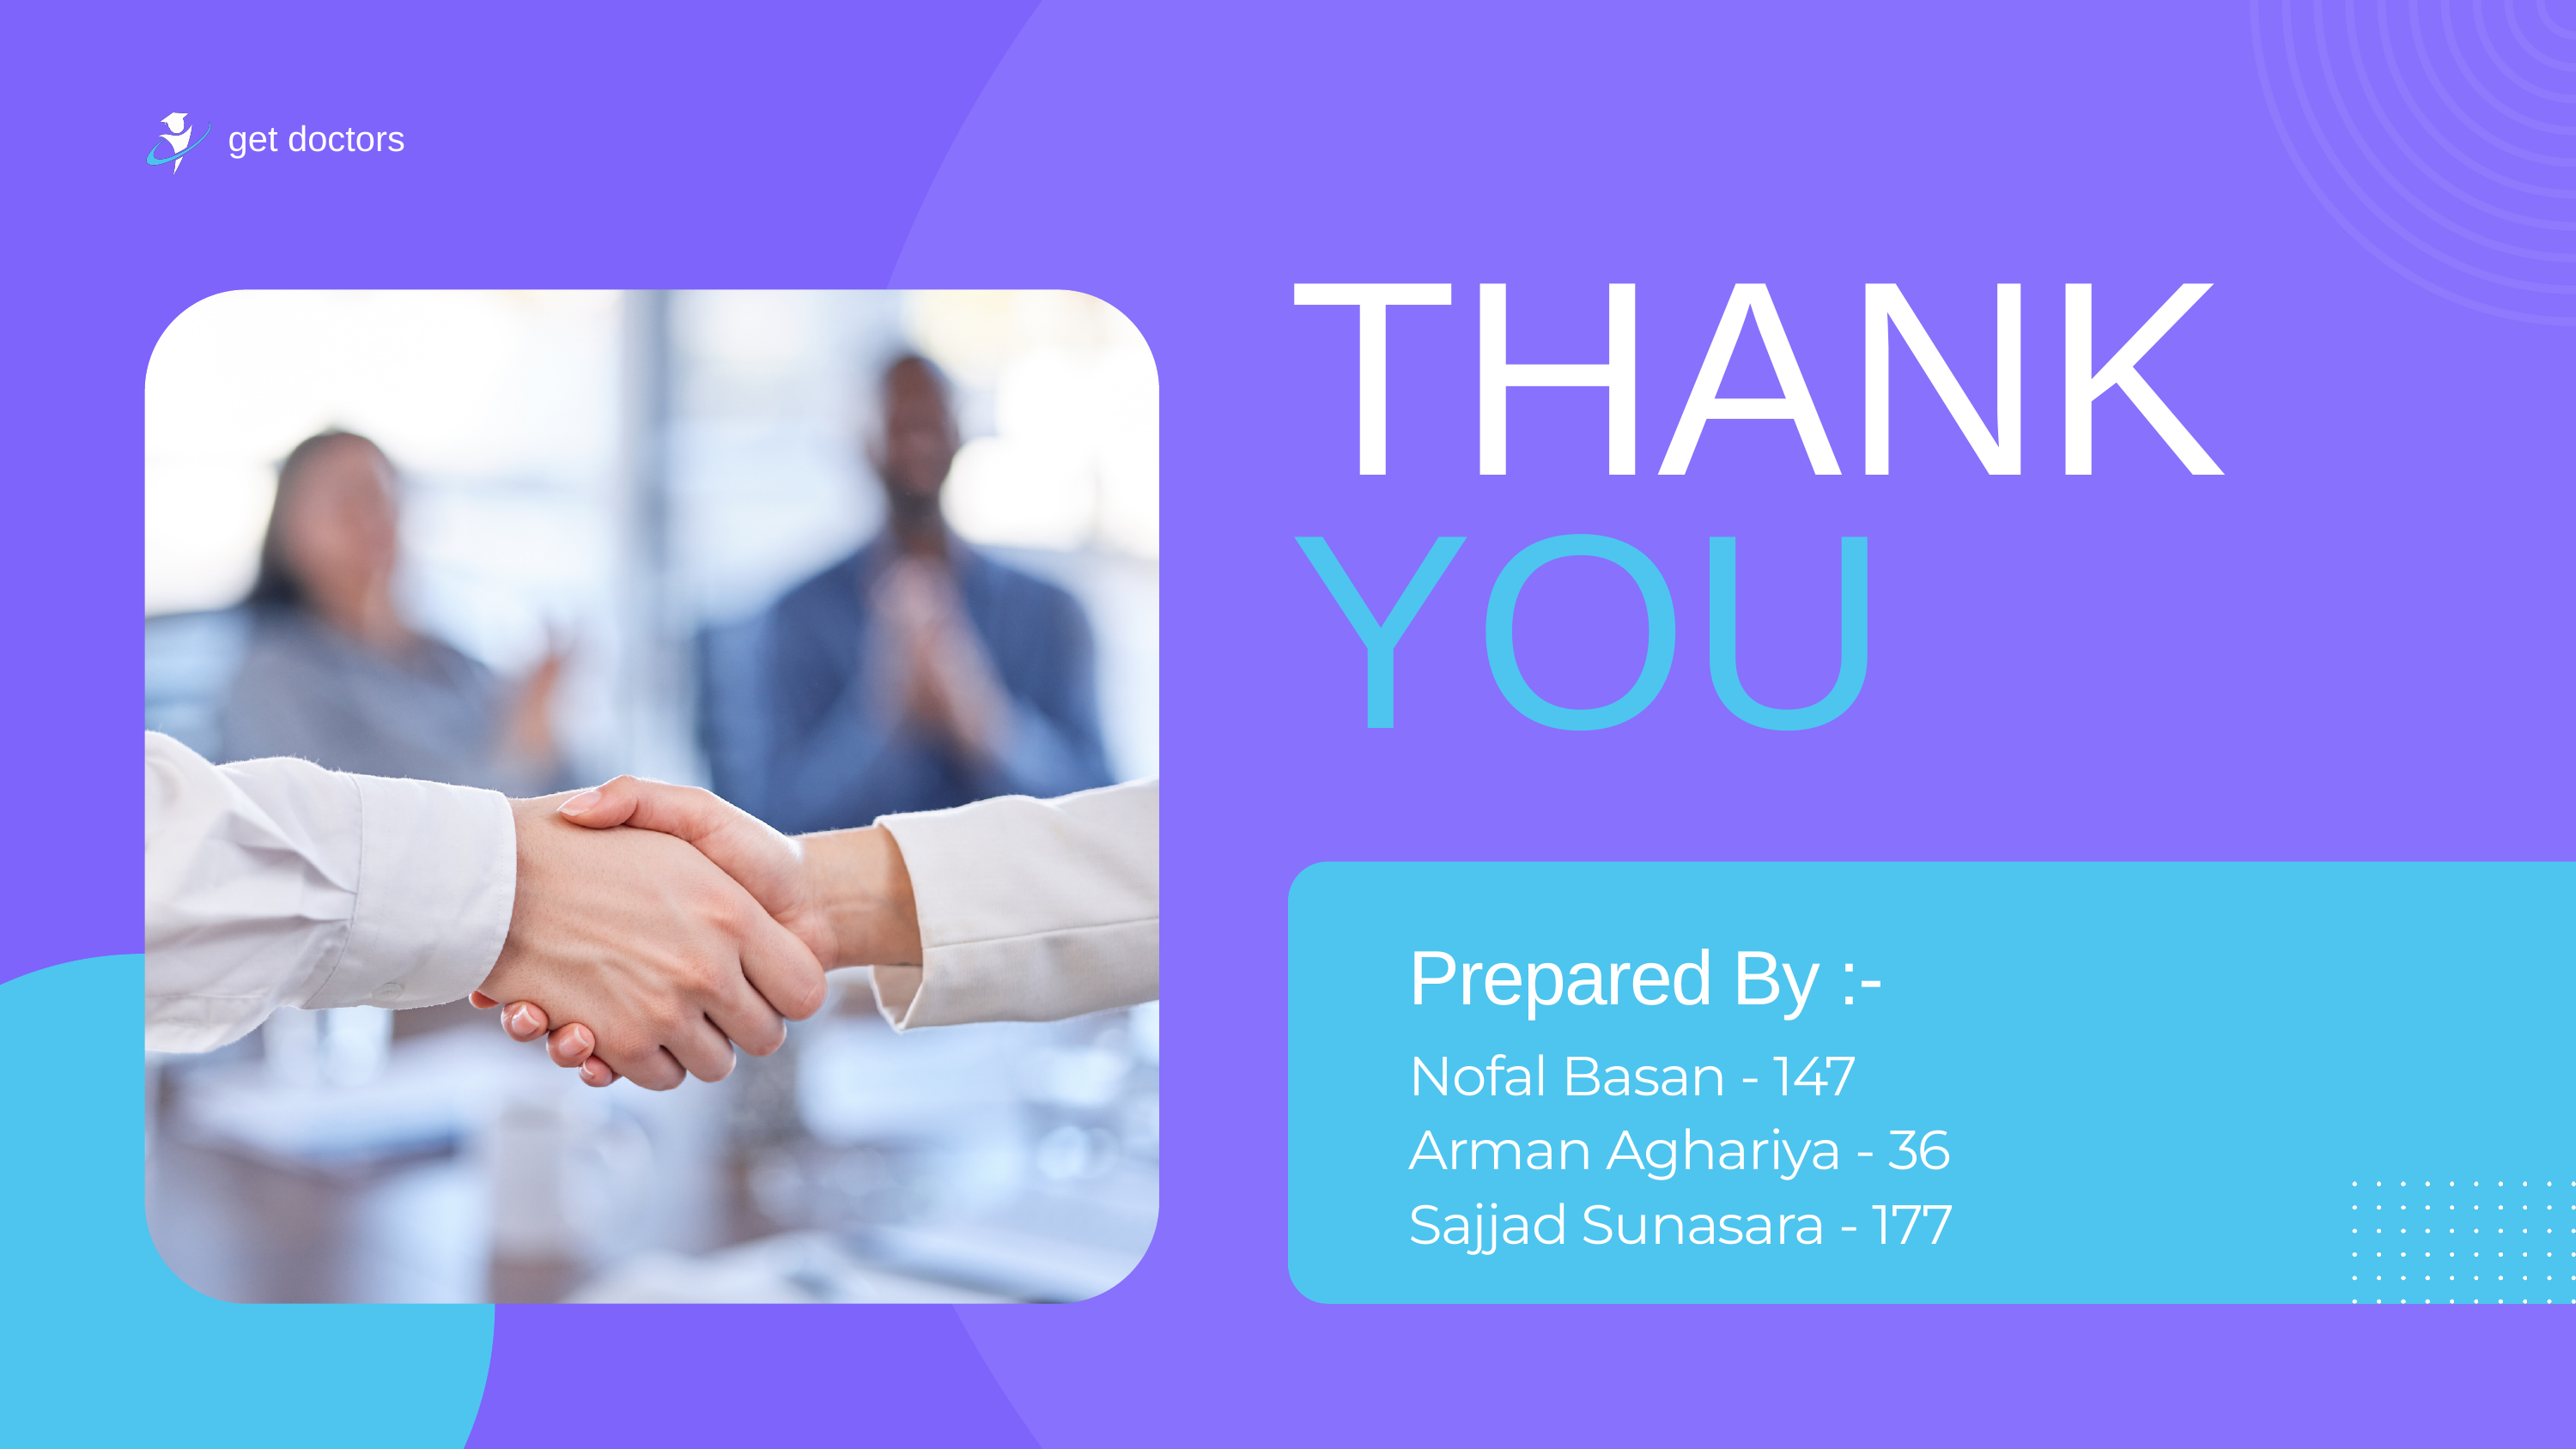

get doctors

THANK

YOU
Prepared By :-

Nofal Basan - 147
Arman Aghariya - 36

Sajjad Sunasara - 177